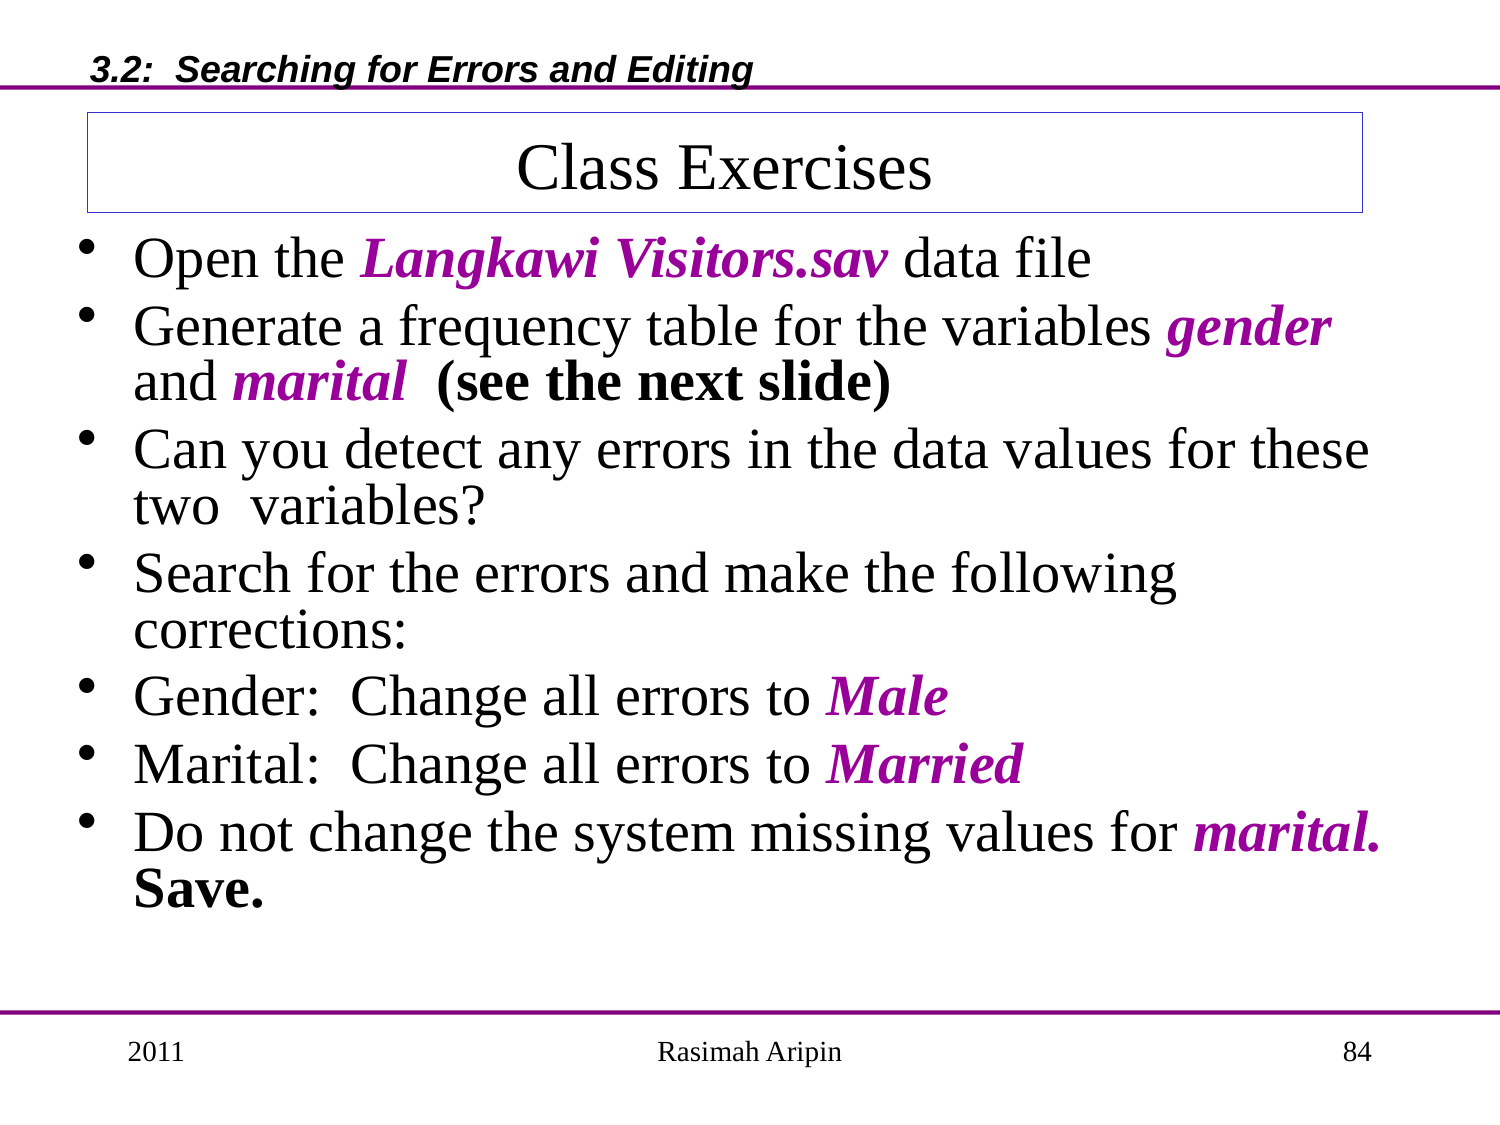

3.2:  Searching for Errors and Editing
# Class Exercises
Open the Langkawi Visitors.sav data file
Generate a frequency table for the variables gender and marital  (see the next slide)
Can you detect any errors in the data values for these two  variables?
Search for the errors and make the following corrections:
Gender:  Change all errors to Male
Marital:  Change all errors to Married
Do not change the system missing values for marital.  Save.
2011
Rasimah Aripin
84